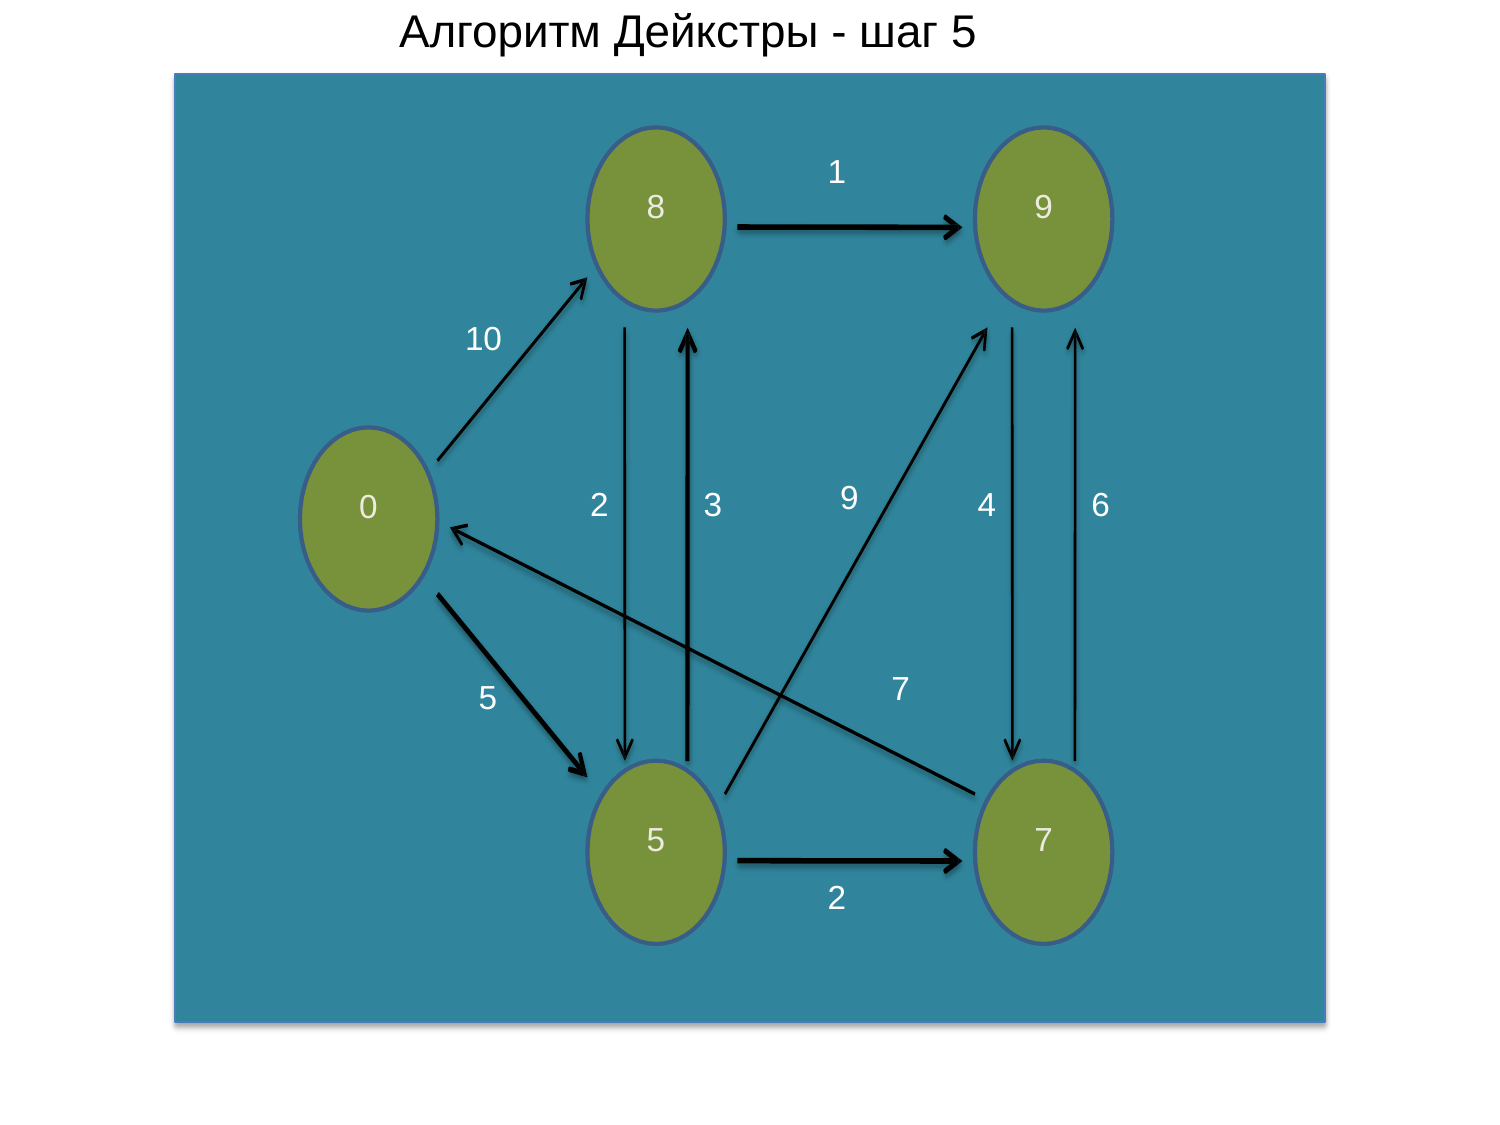

# Алгоритм Дейкстры - шаг 5

1
8
9

10
9
2
3
4
6
0
7
5

5
7
2